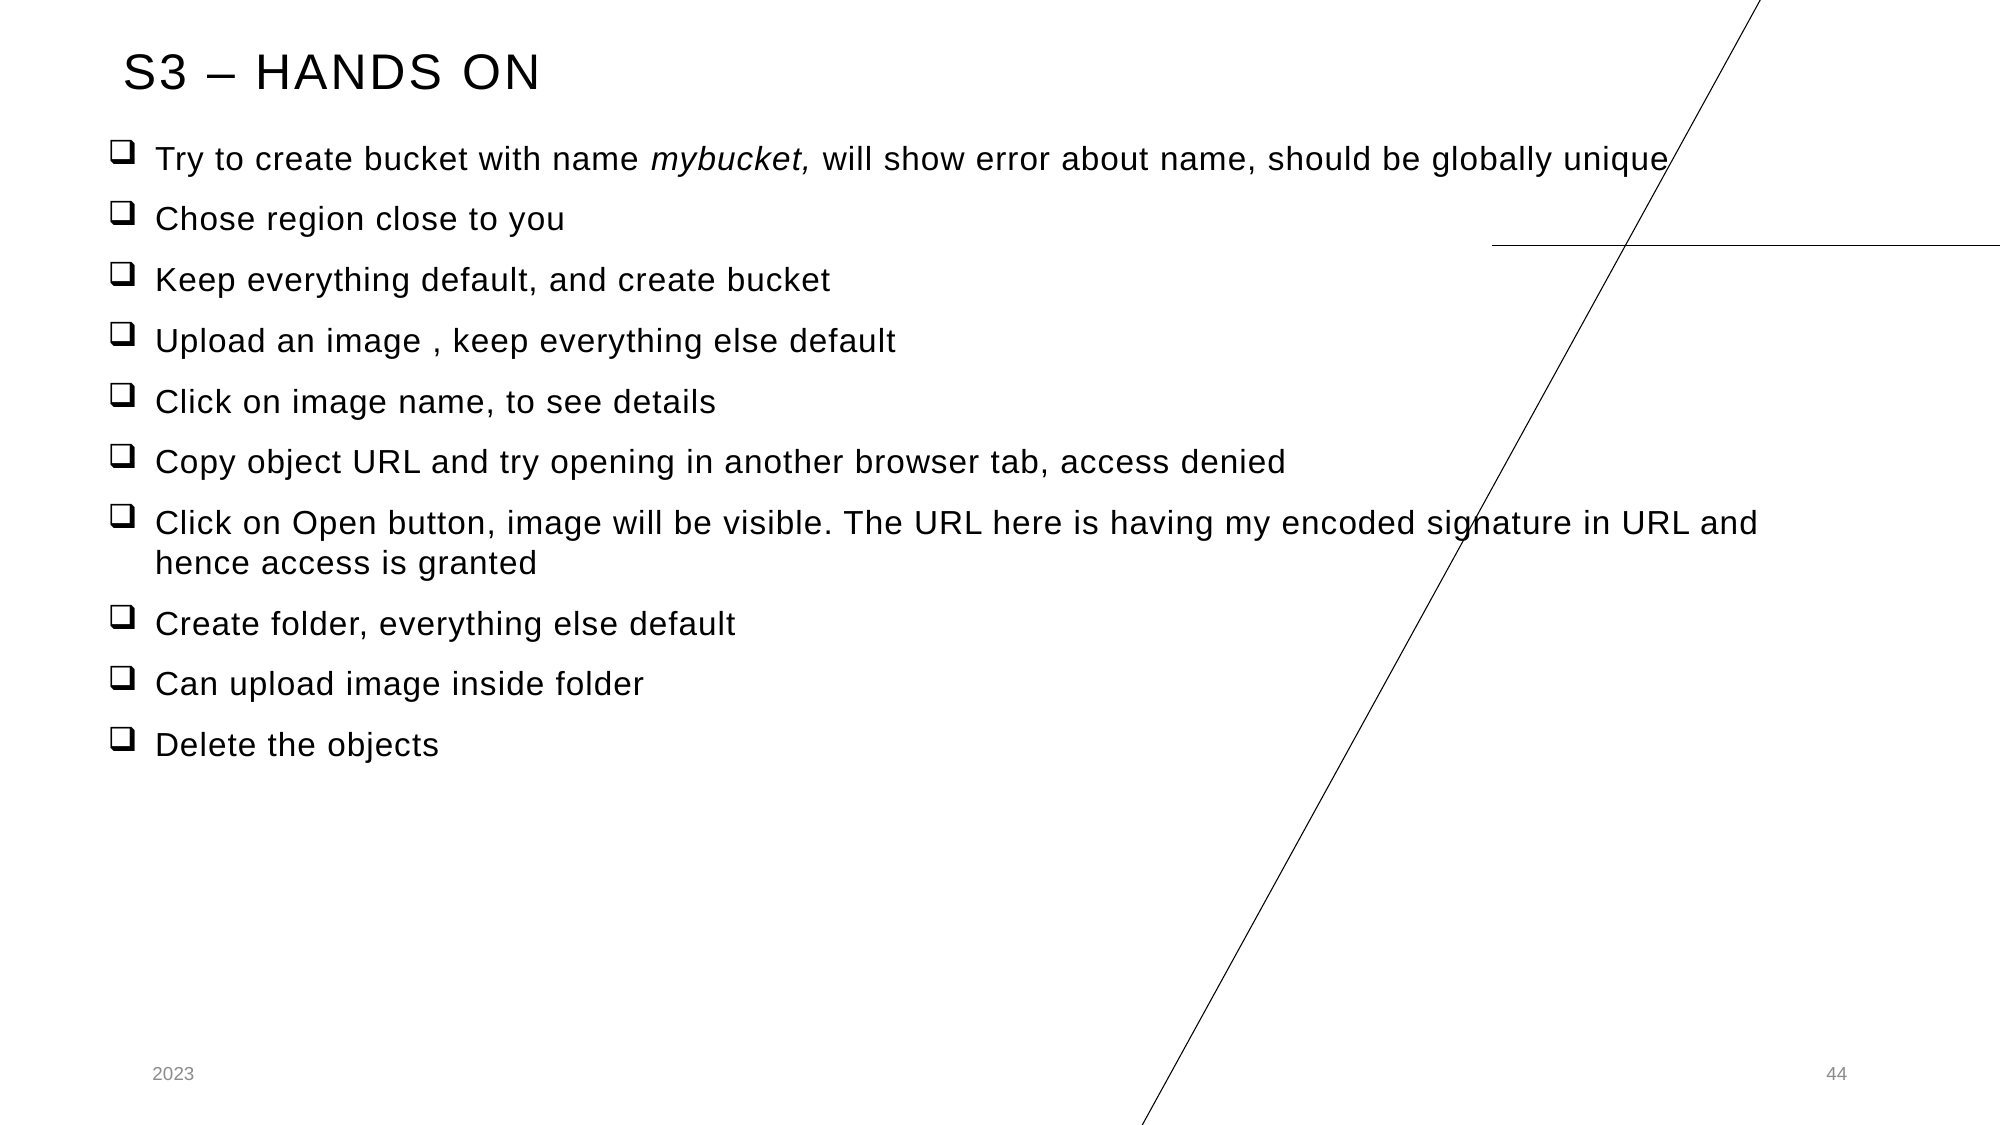

# S3 – hands on
Try to create bucket with name mybucket, will show error about name, should be globally unique
Chose region close to you
Keep everything default, and create bucket
Upload an image , keep everything else default
Click on image name, to see details
Copy object URL and try opening in another browser tab, access denied
Click on Open button, image will be visible. The URL here is having my encoded signature in URL and hence access is granted
Create folder, everything else default
Can upload image inside folder
Delete the objects

2023
44